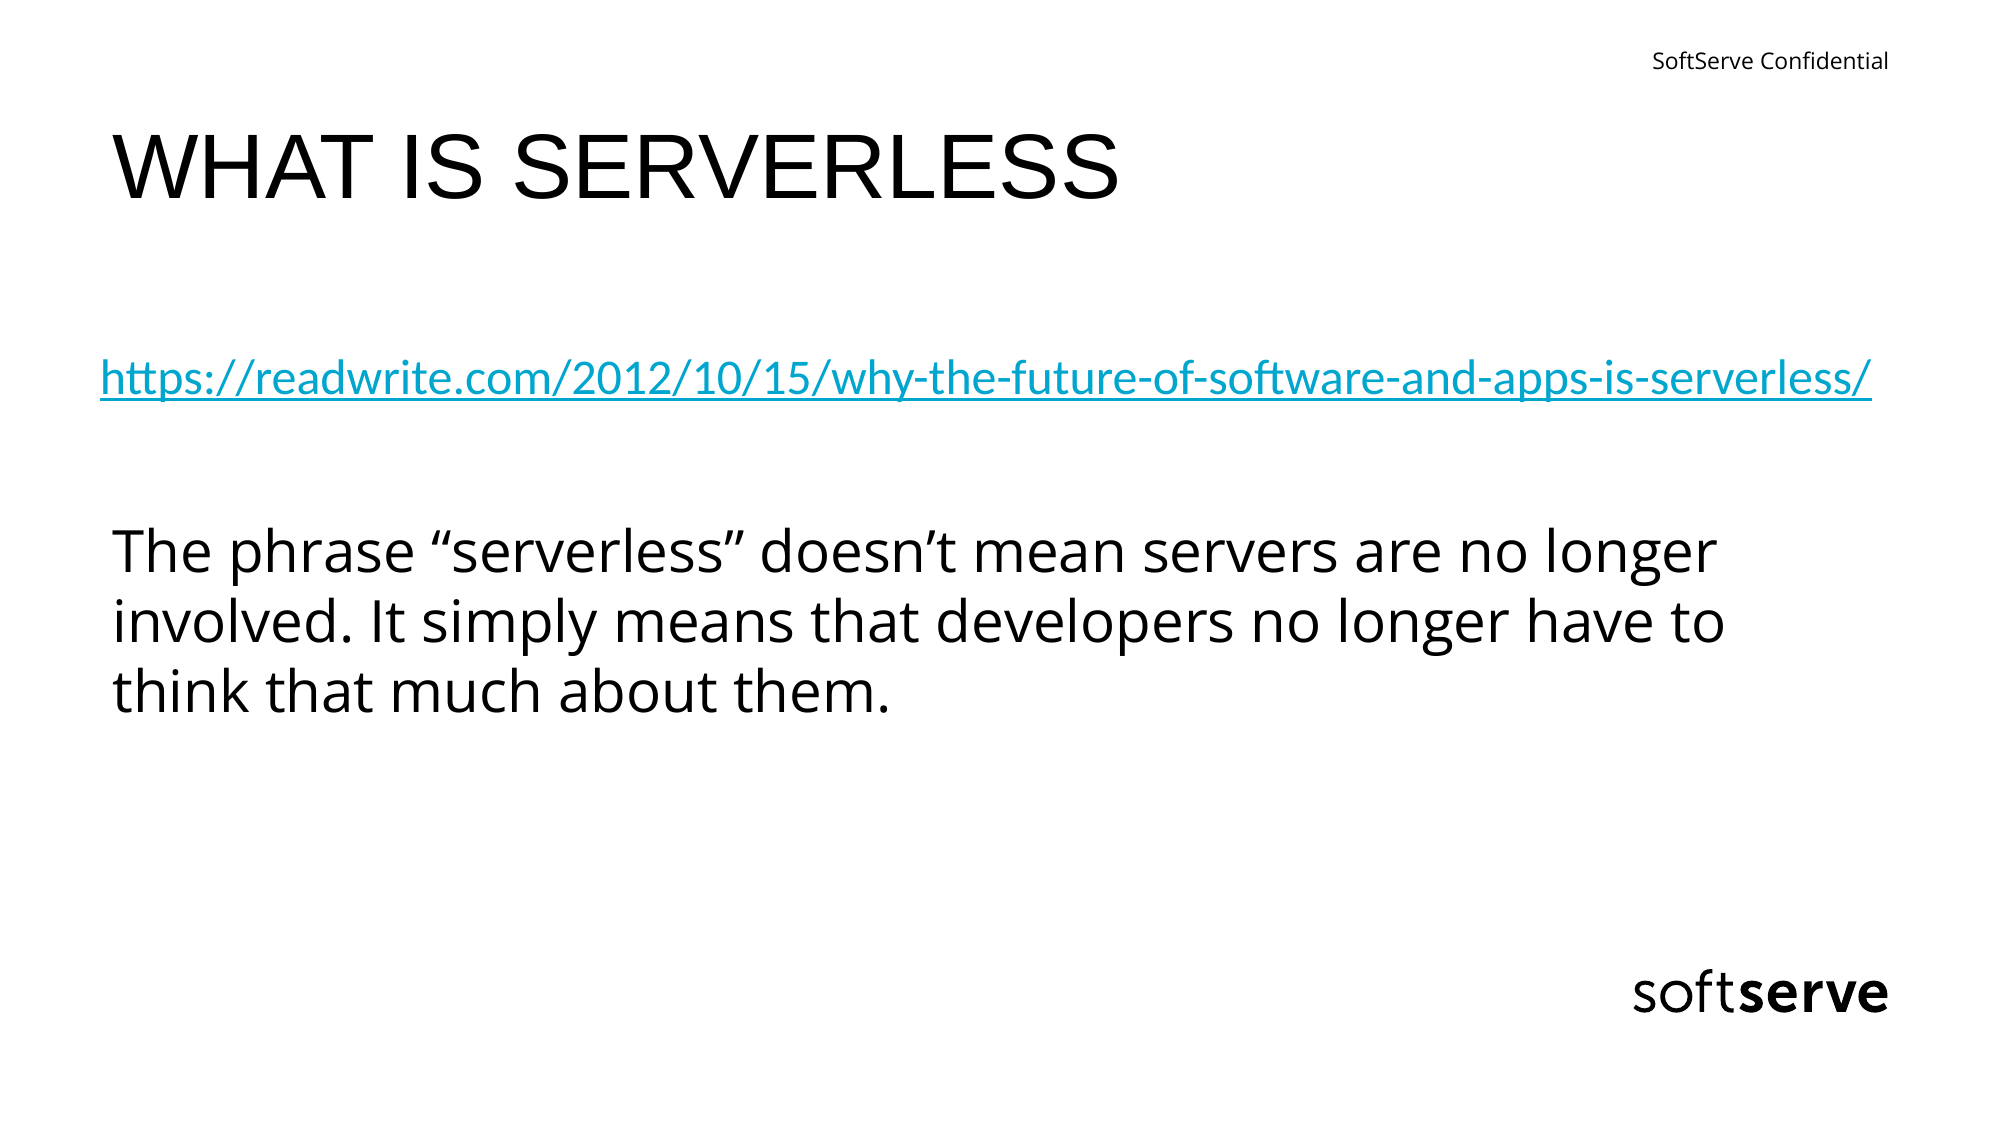

# WHAT IS SERVERLESS
https://readwrite.com/2012/10/15/why-the-future-of-software-and-apps-is-serverless/
The phrase “serverless” doesn’t mean servers are no longer involved. It simply means that developers no longer have to think that much about them.